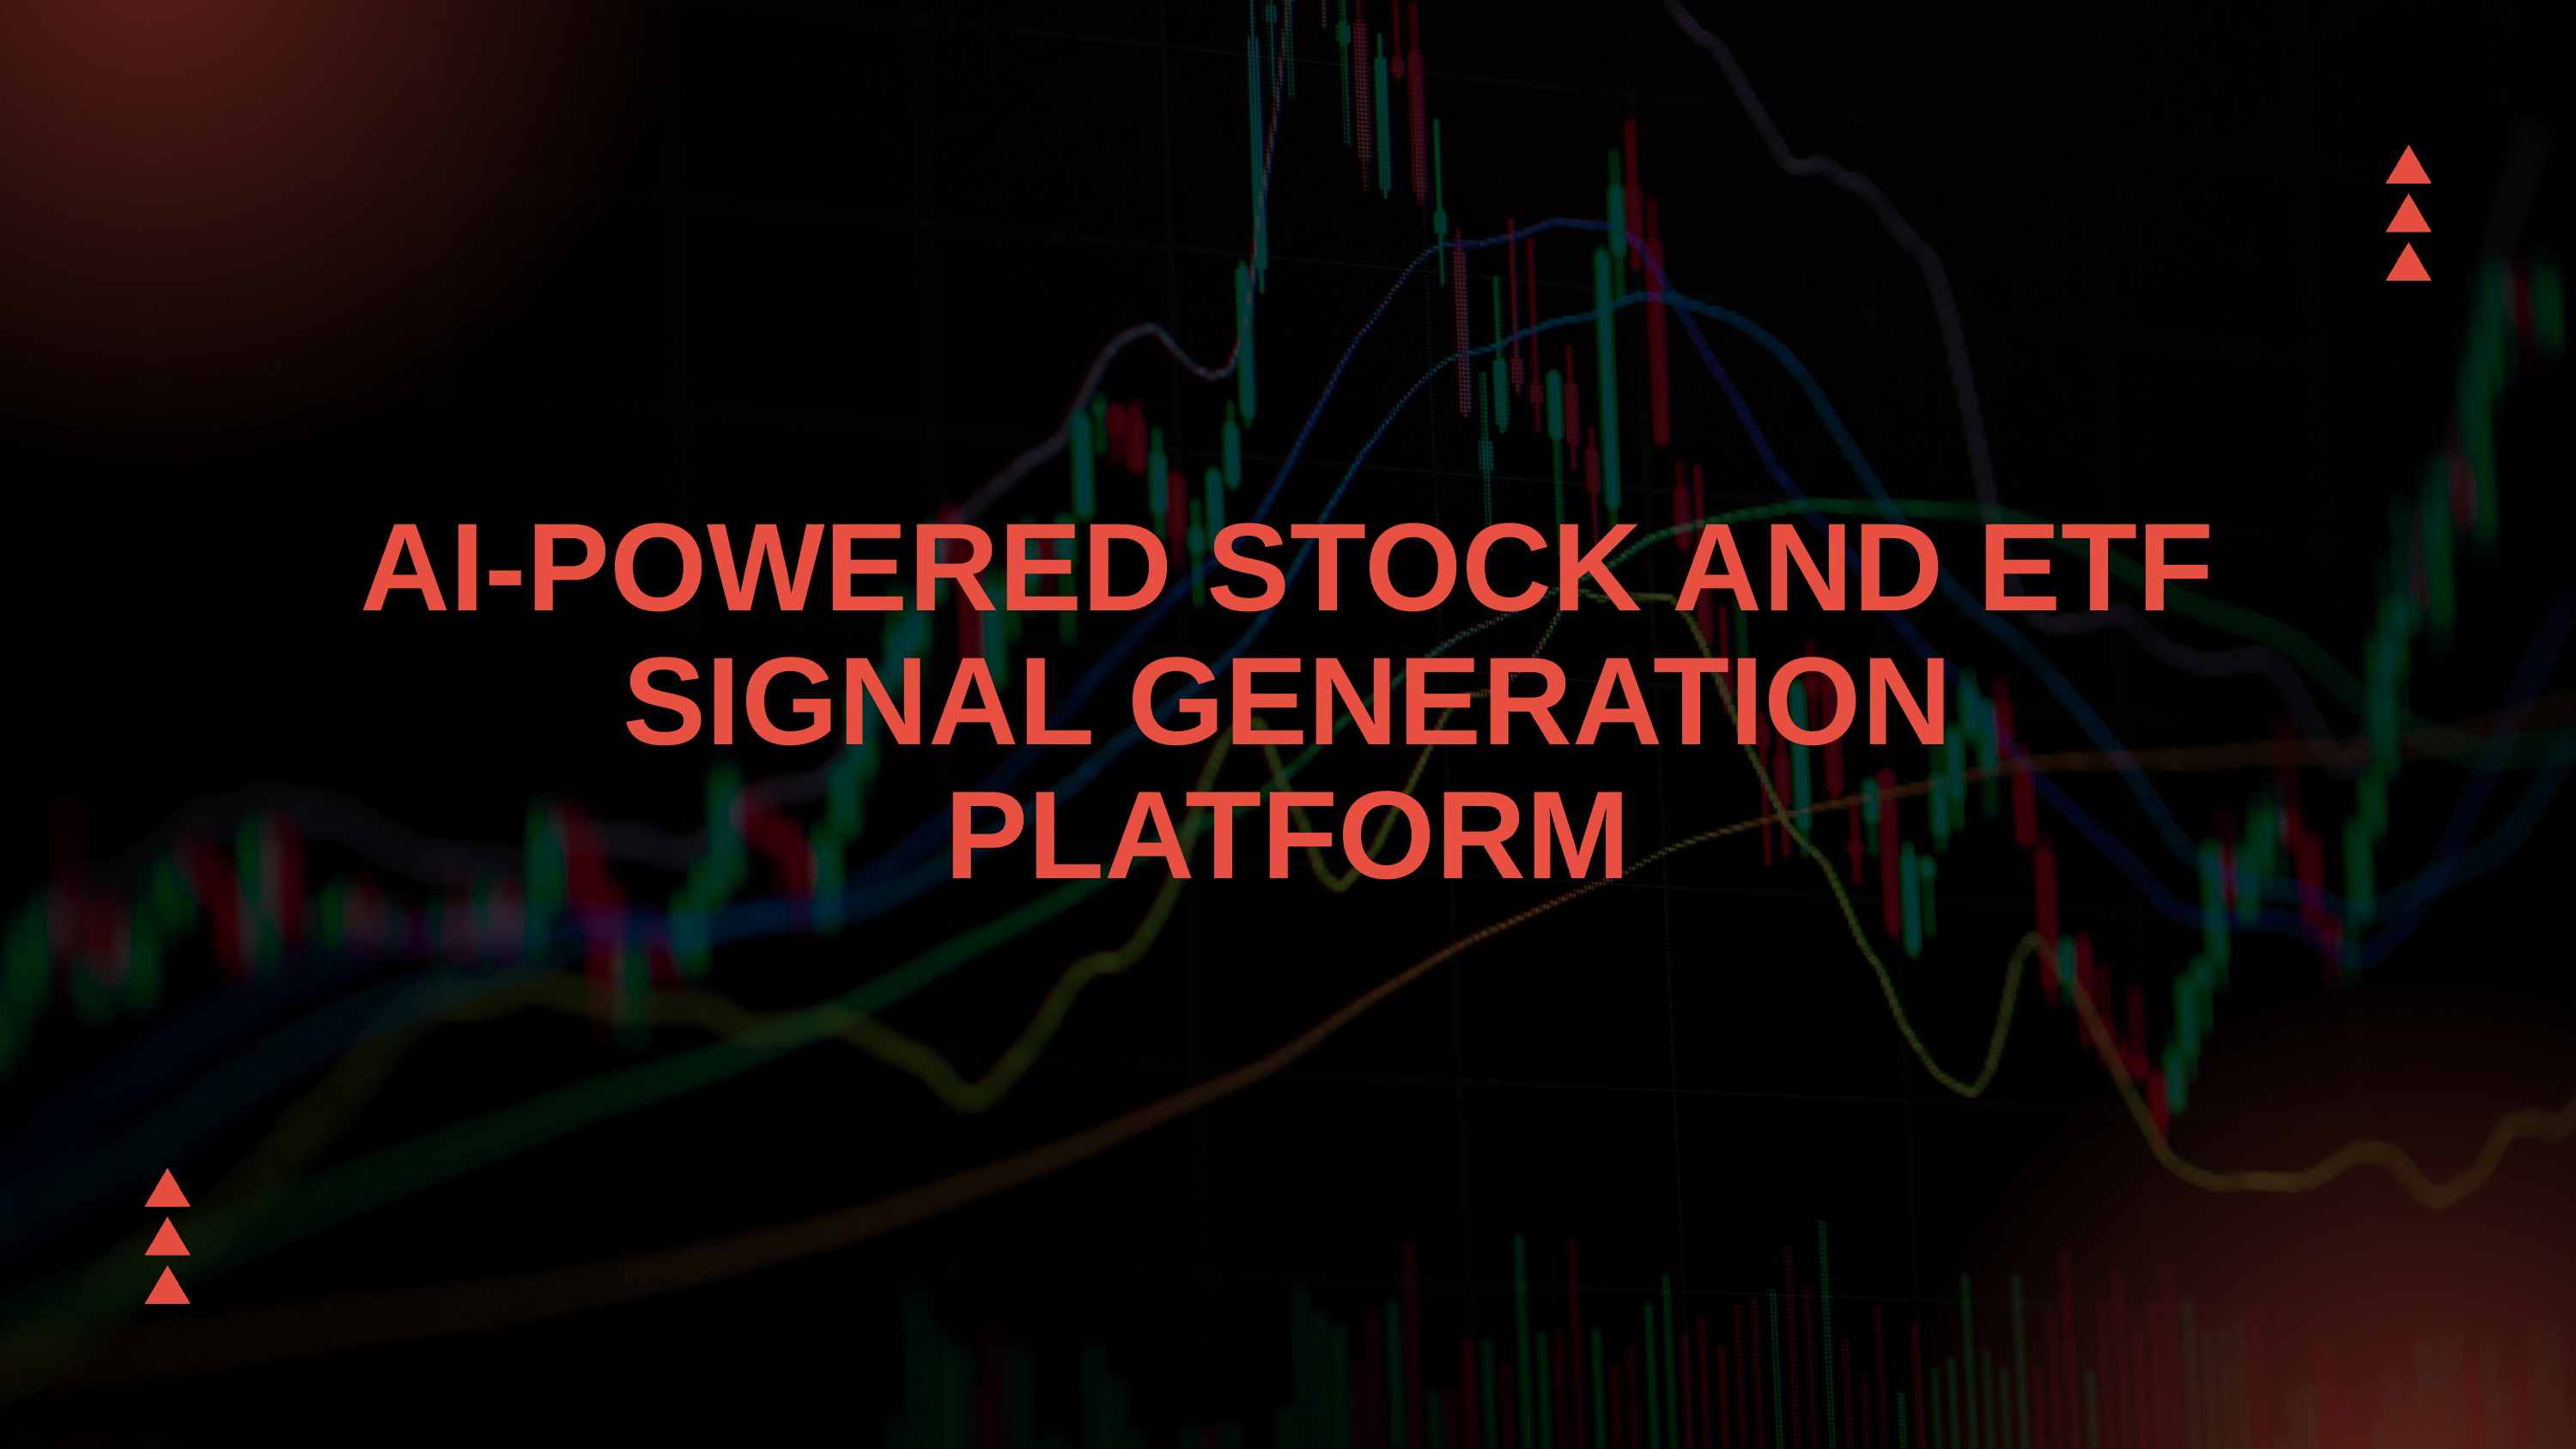

AI-POWERED STOCK AND ETF SIGNAL GENERATION PLATFORM